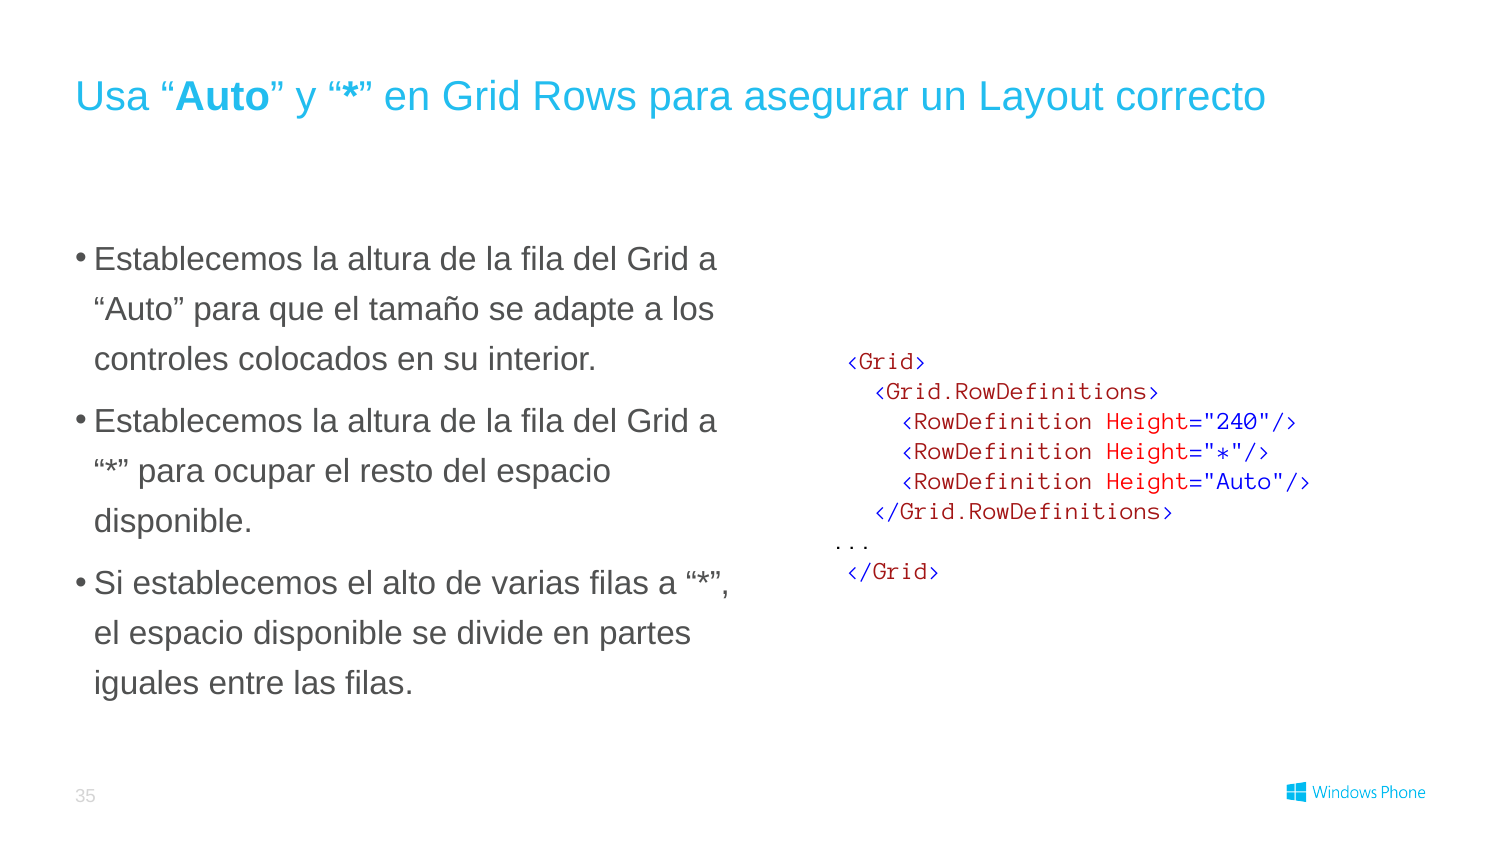

# Usa “Auto” y “*” en Grid Rows para asegurar un Layout correcto
Establecemos la altura de la fila del Grid a “Auto” para que el tamaño se adapte a los controles colocados en su interior.
Establecemos la altura de la fila del Grid a “*” para ocupar el resto del espacio disponible.
Si establecemos el alto de varias filas a “*”, el espacio disponible se divide en partes iguales entre las filas.
 <Grid>
   <Grid.RowDefinitions>
     <RowDefinition Height="240"/>
     <RowDefinition Height="*"/>
     <RowDefinition Height="Auto"/>
   </Grid.RowDefinitions>
...
 </Grid>
35